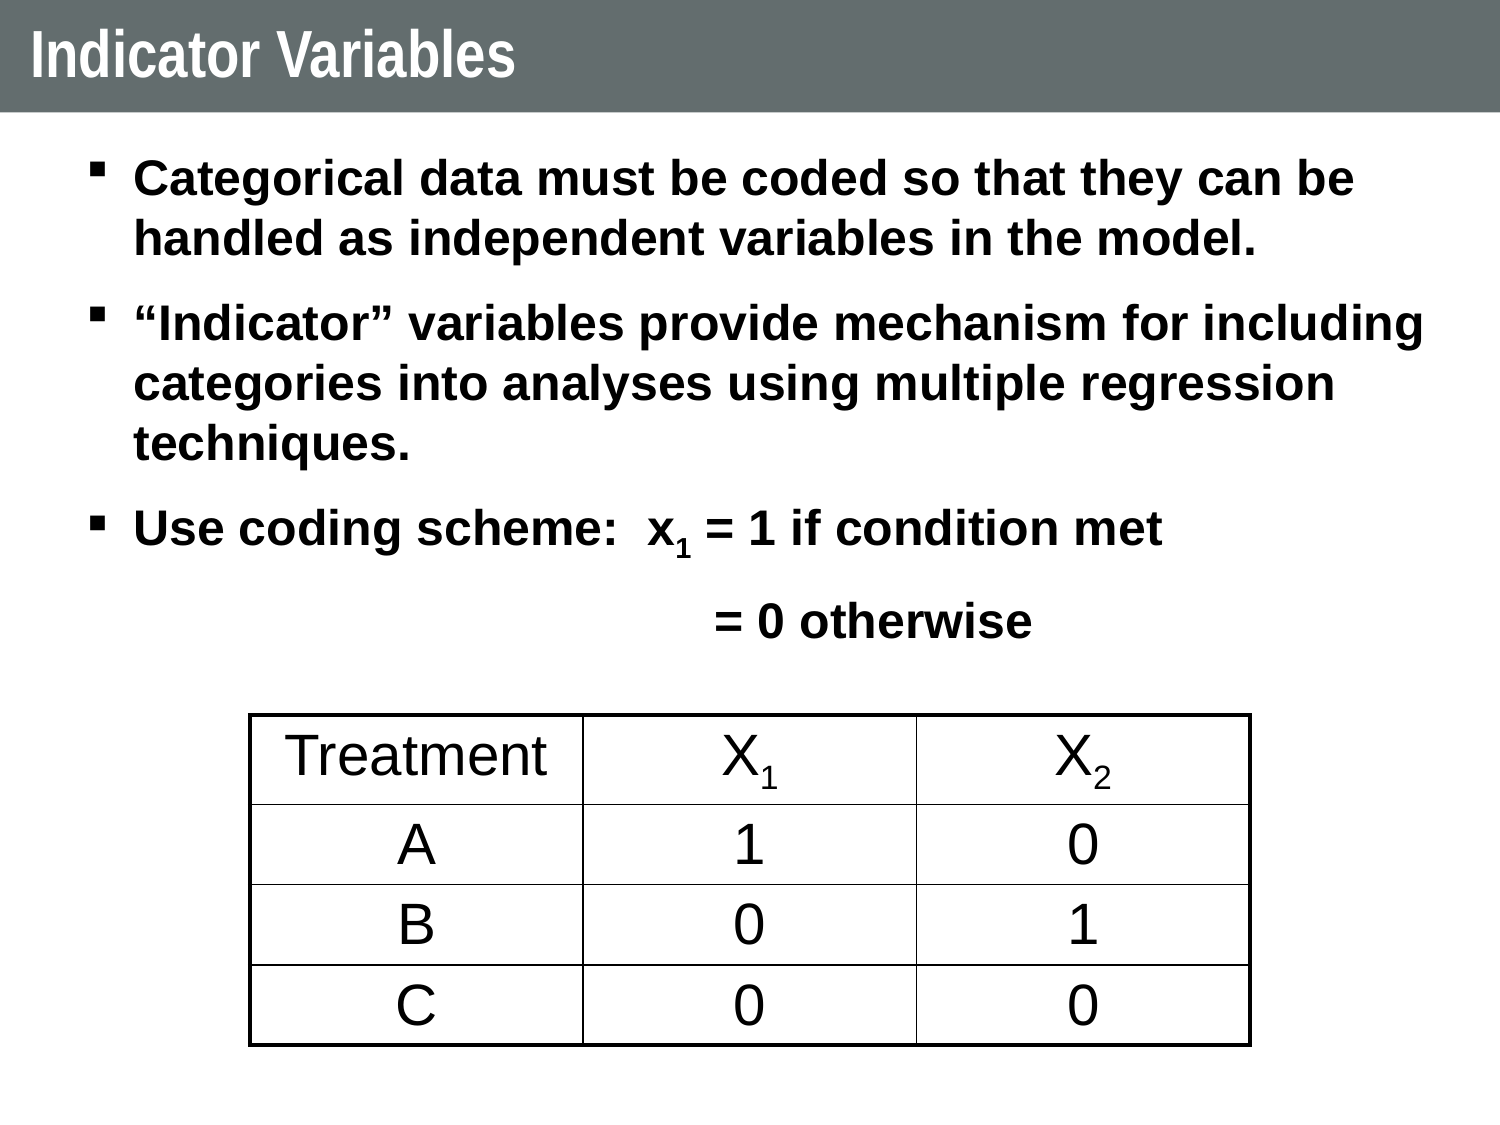

# Indicator Variables
Categorical data must be coded so that they can be handled as independent variables in the model.
“Indicator” variables provide mechanism for including categories into analyses using multiple regression techniques.
Use coding scheme:  x1 = 1 if condition met
	     			  = 0 otherwise
| Treatment | X1 | X2 |
| --- | --- | --- |
| A | 1 | 0 |
| B | 0 | 1 |
| C | 0 | 0 |